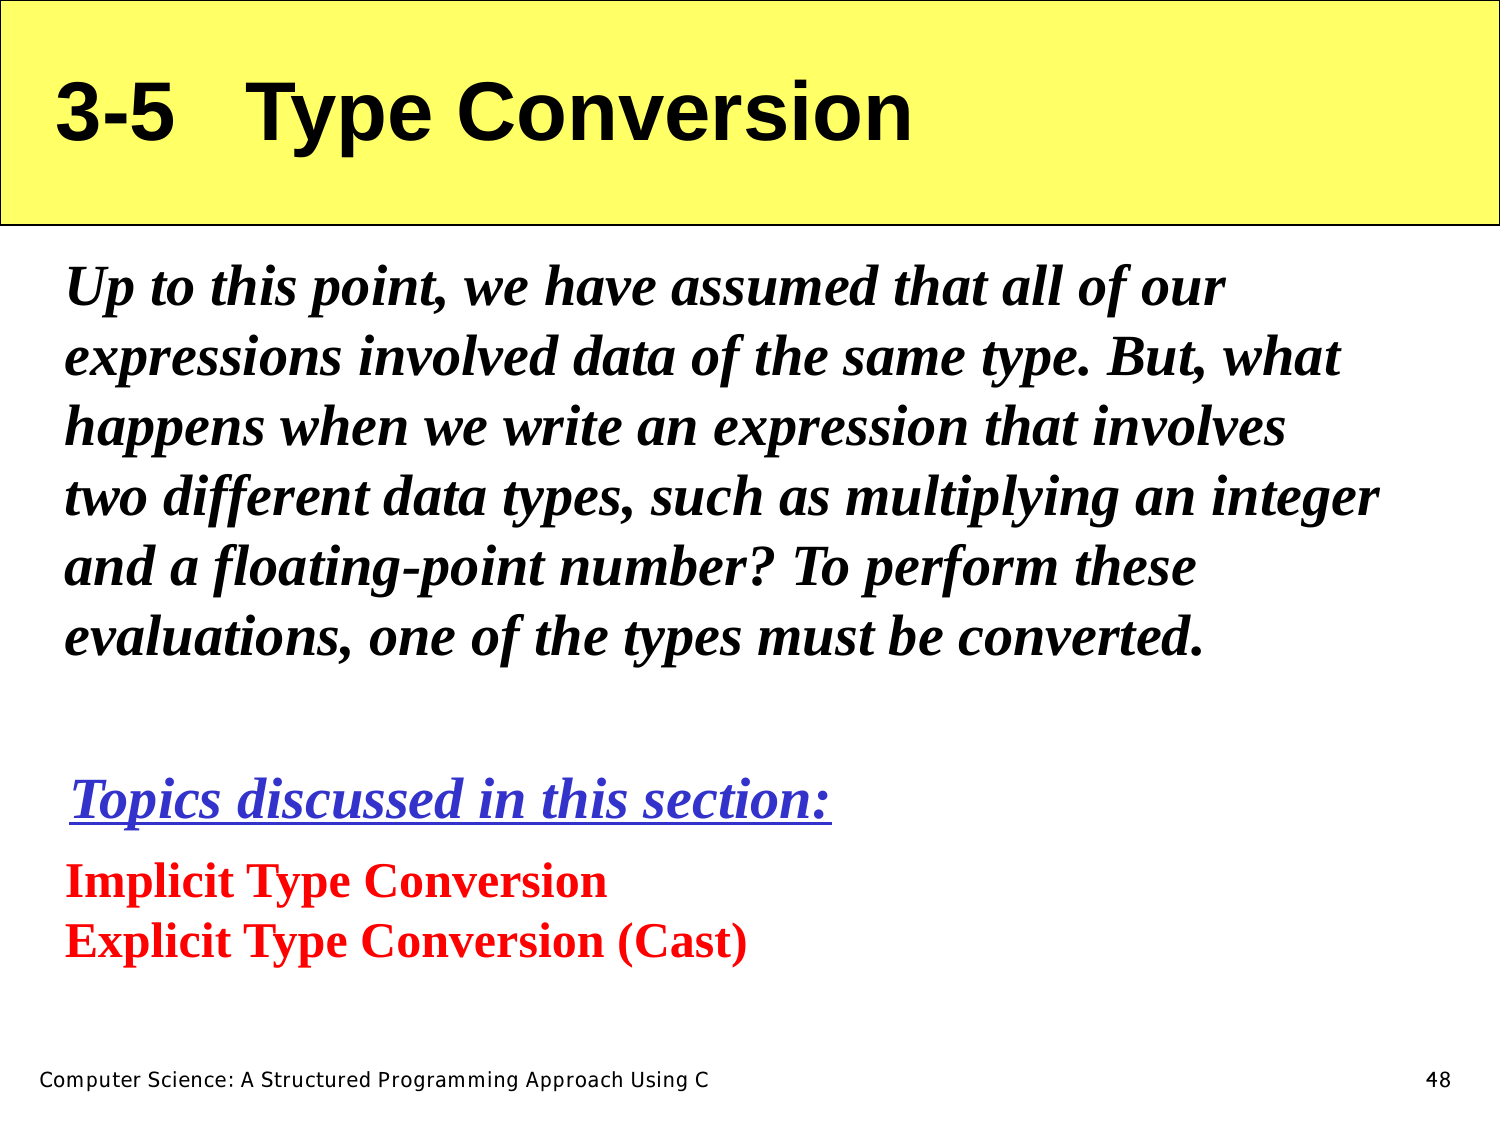

3-5   Type Conversion
Up to this point, we have assumed that all of our expressions involved data of the same type. But, what happens when we write an expression that involves two different data types, such as multiplying an integer and a floating-point number? To perform these evaluations, one of the types must be converted.
Topics discussed in this section:
Implicit Type Conversion
Explicit Type Conversion (Cast)
Computer Science: A Structured Programming Approach Using C
48